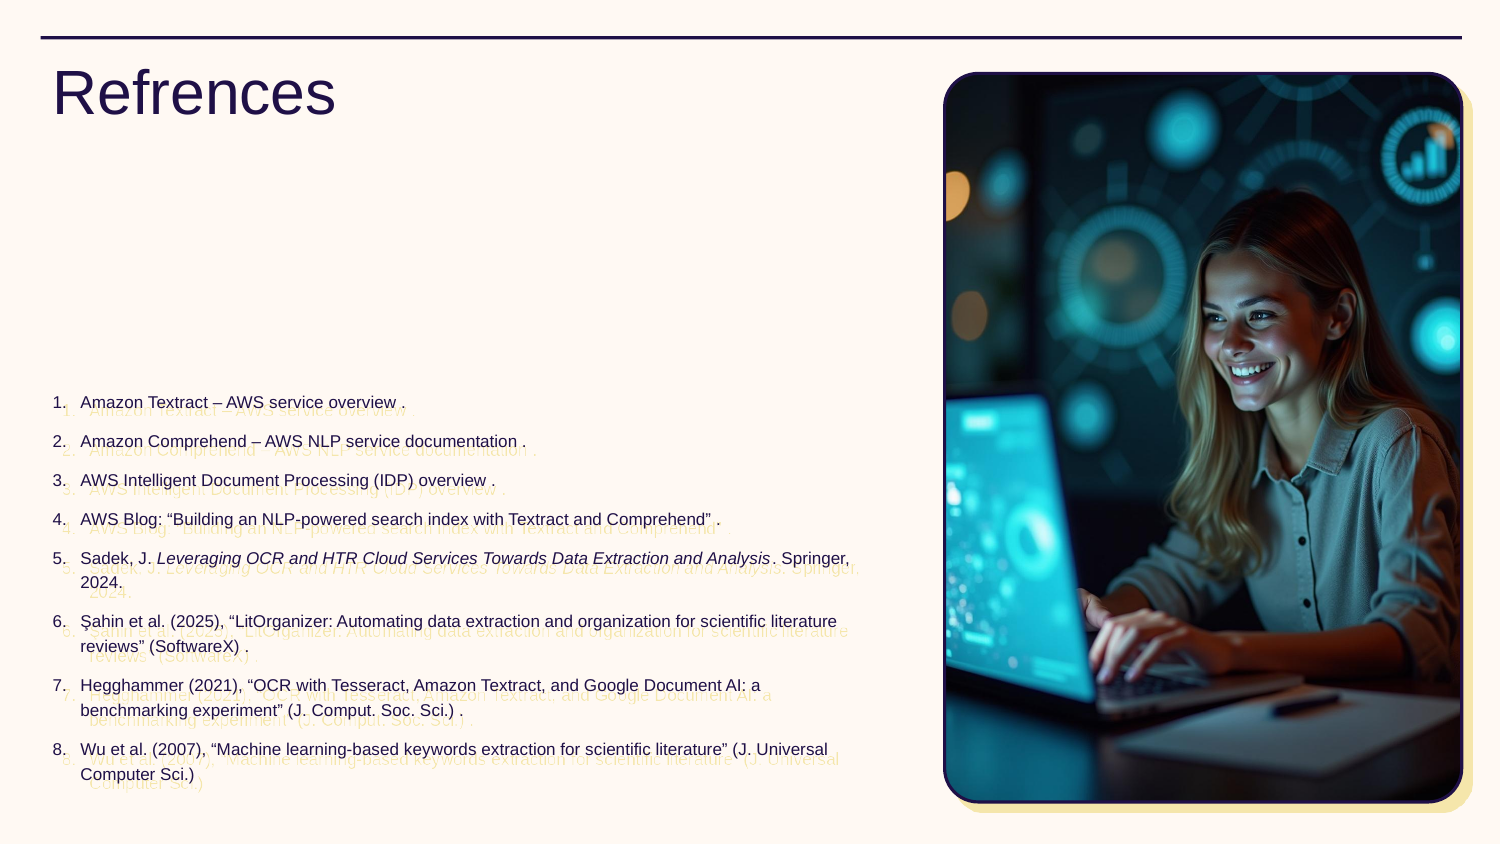

# Refrences

Amazon Textract – AWS service overview .
Amazon Comprehend – AWS NLP service documentation .
AWS Intelligent Document Processing (IDP) overview .
AWS Blog: “Building an NLP-powered search index with Textract and Comprehend” .
Sadek, J. Leveraging OCR and HTR Cloud Services Towards Data Extraction and Analysis. Springer, 2024.
Şahin et al. (2025), “LitOrganizer: Automating data extraction and organization for scientific literature reviews” (SoftwareX) .
Hegghammer (2021), “OCR with Tesseract, Amazon Textract, and Google Document AI: a benchmarking experiment” (J. Comput. Soc. Sci.) .
Wu et al. (2007), “Machine learning-based keywords extraction for scientific literature” (J. Universal Computer Sci.)